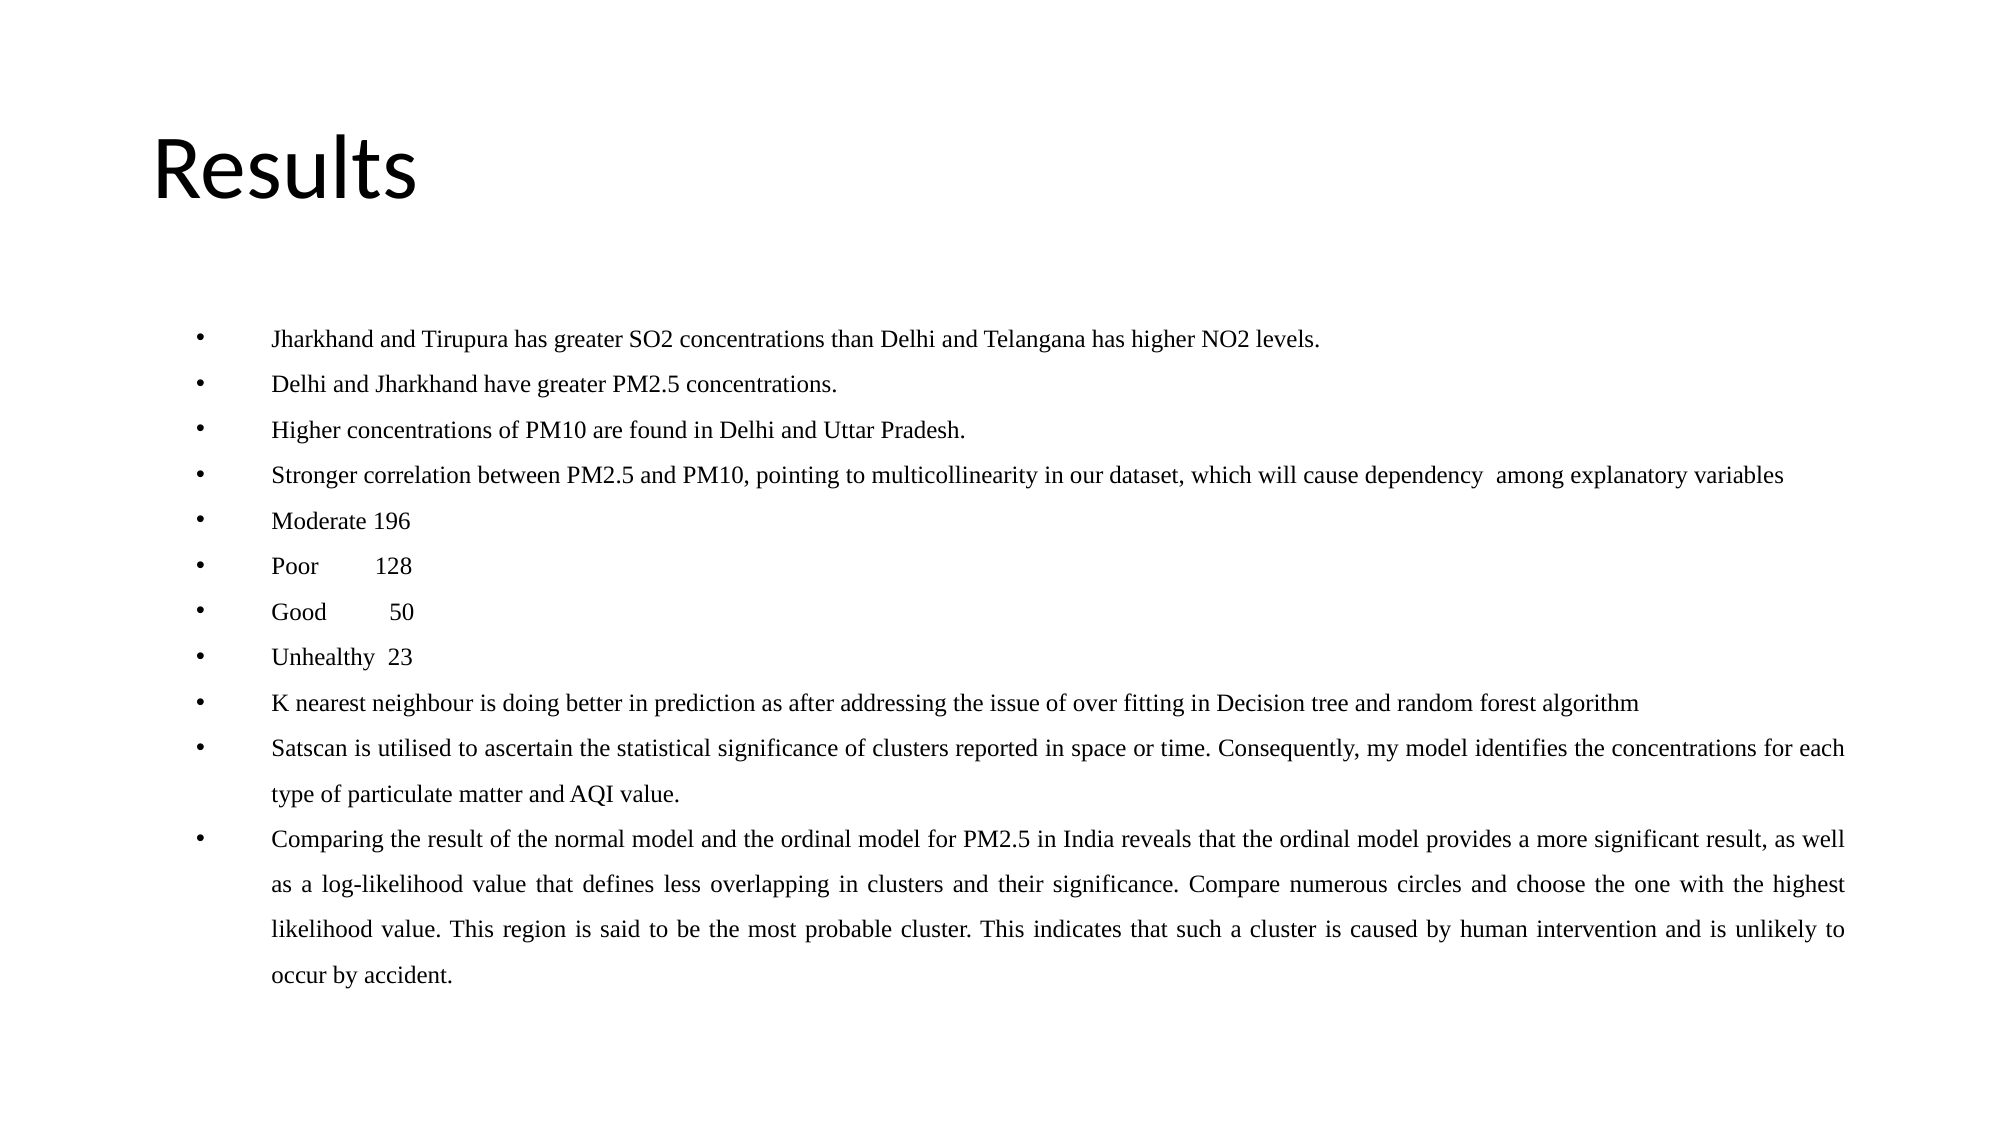

# Results
Jharkhand and Tirupura has greater SO2 concentrations than Delhi and Telangana has higher NO2 levels.
Delhi and Jharkhand have greater PM2.5 concentrations.
Higher concentrations of PM10 are found in Delhi and Uttar Pradesh.
Stronger correlation between PM2.5 and PM10, pointing to multicollinearity in our dataset, which will cause dependency  among explanatory variables
Moderate 196
Poor         128
Good          50
Unhealthy  23
K nearest neighbour is doing better in prediction as after addressing the issue of over fitting in Decision tree and random forest algorithm
Satscan is utilised to ascertain the statistical significance of clusters reported in space or time. Consequently, my model identifies the concentrations for each type of particulate matter and AQI value.
Comparing the result of the normal model and the ordinal model for PM2.5 in India reveals that the ordinal model provides a more significant result, as well as a log-likelihood value that defines less overlapping in clusters and their significance. Compare numerous circles and choose the one with the highest likelihood value. This region is said to be the most probable cluster. This indicates that such a cluster is caused by human intervention and is unlikely to occur by accident.